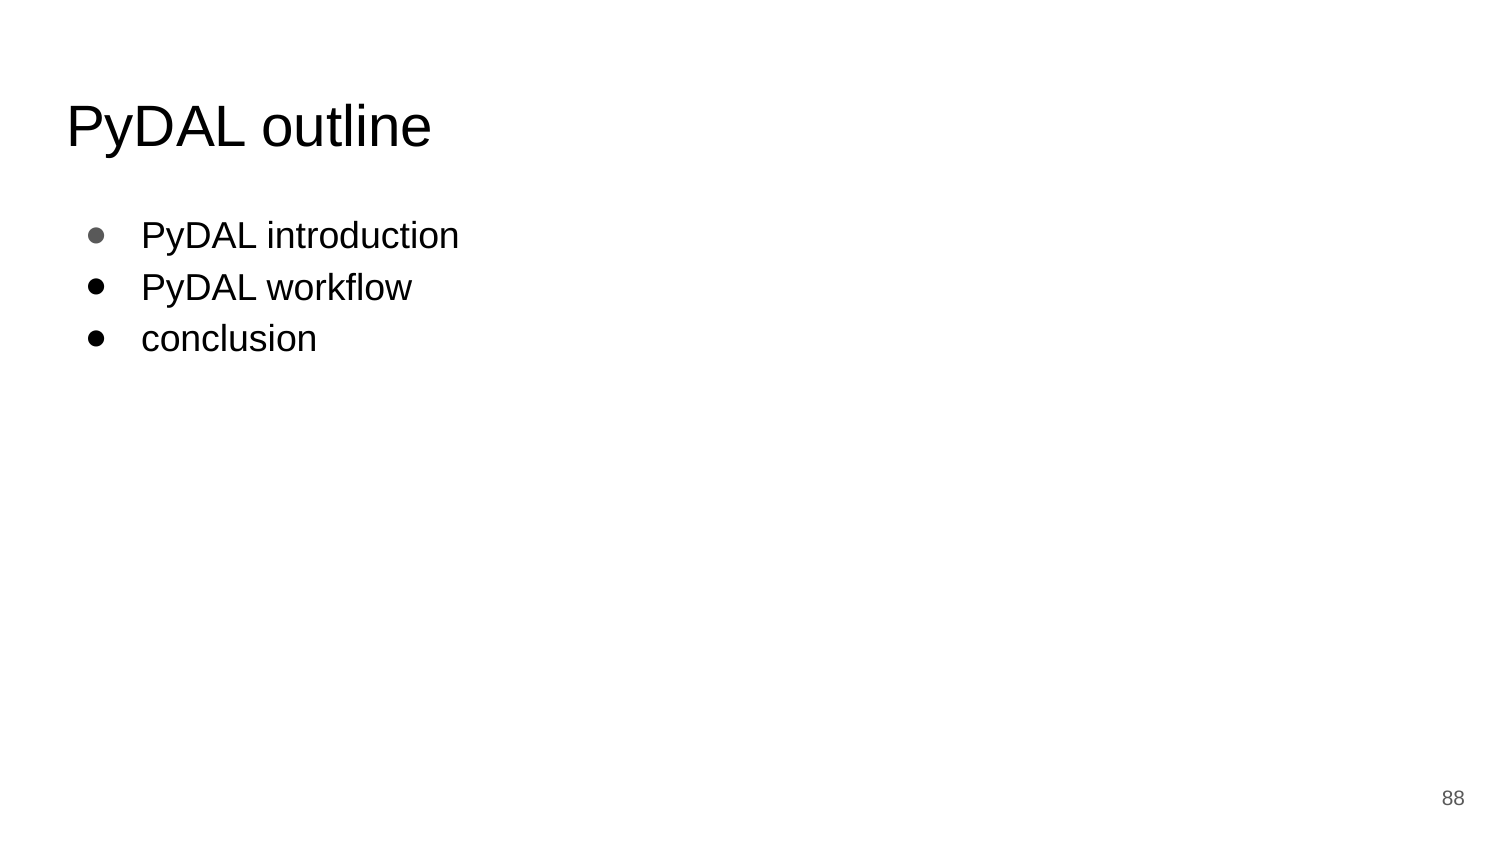

# PyDAL outline
PyDAL introduction
PyDAL workflow
conclusion
88